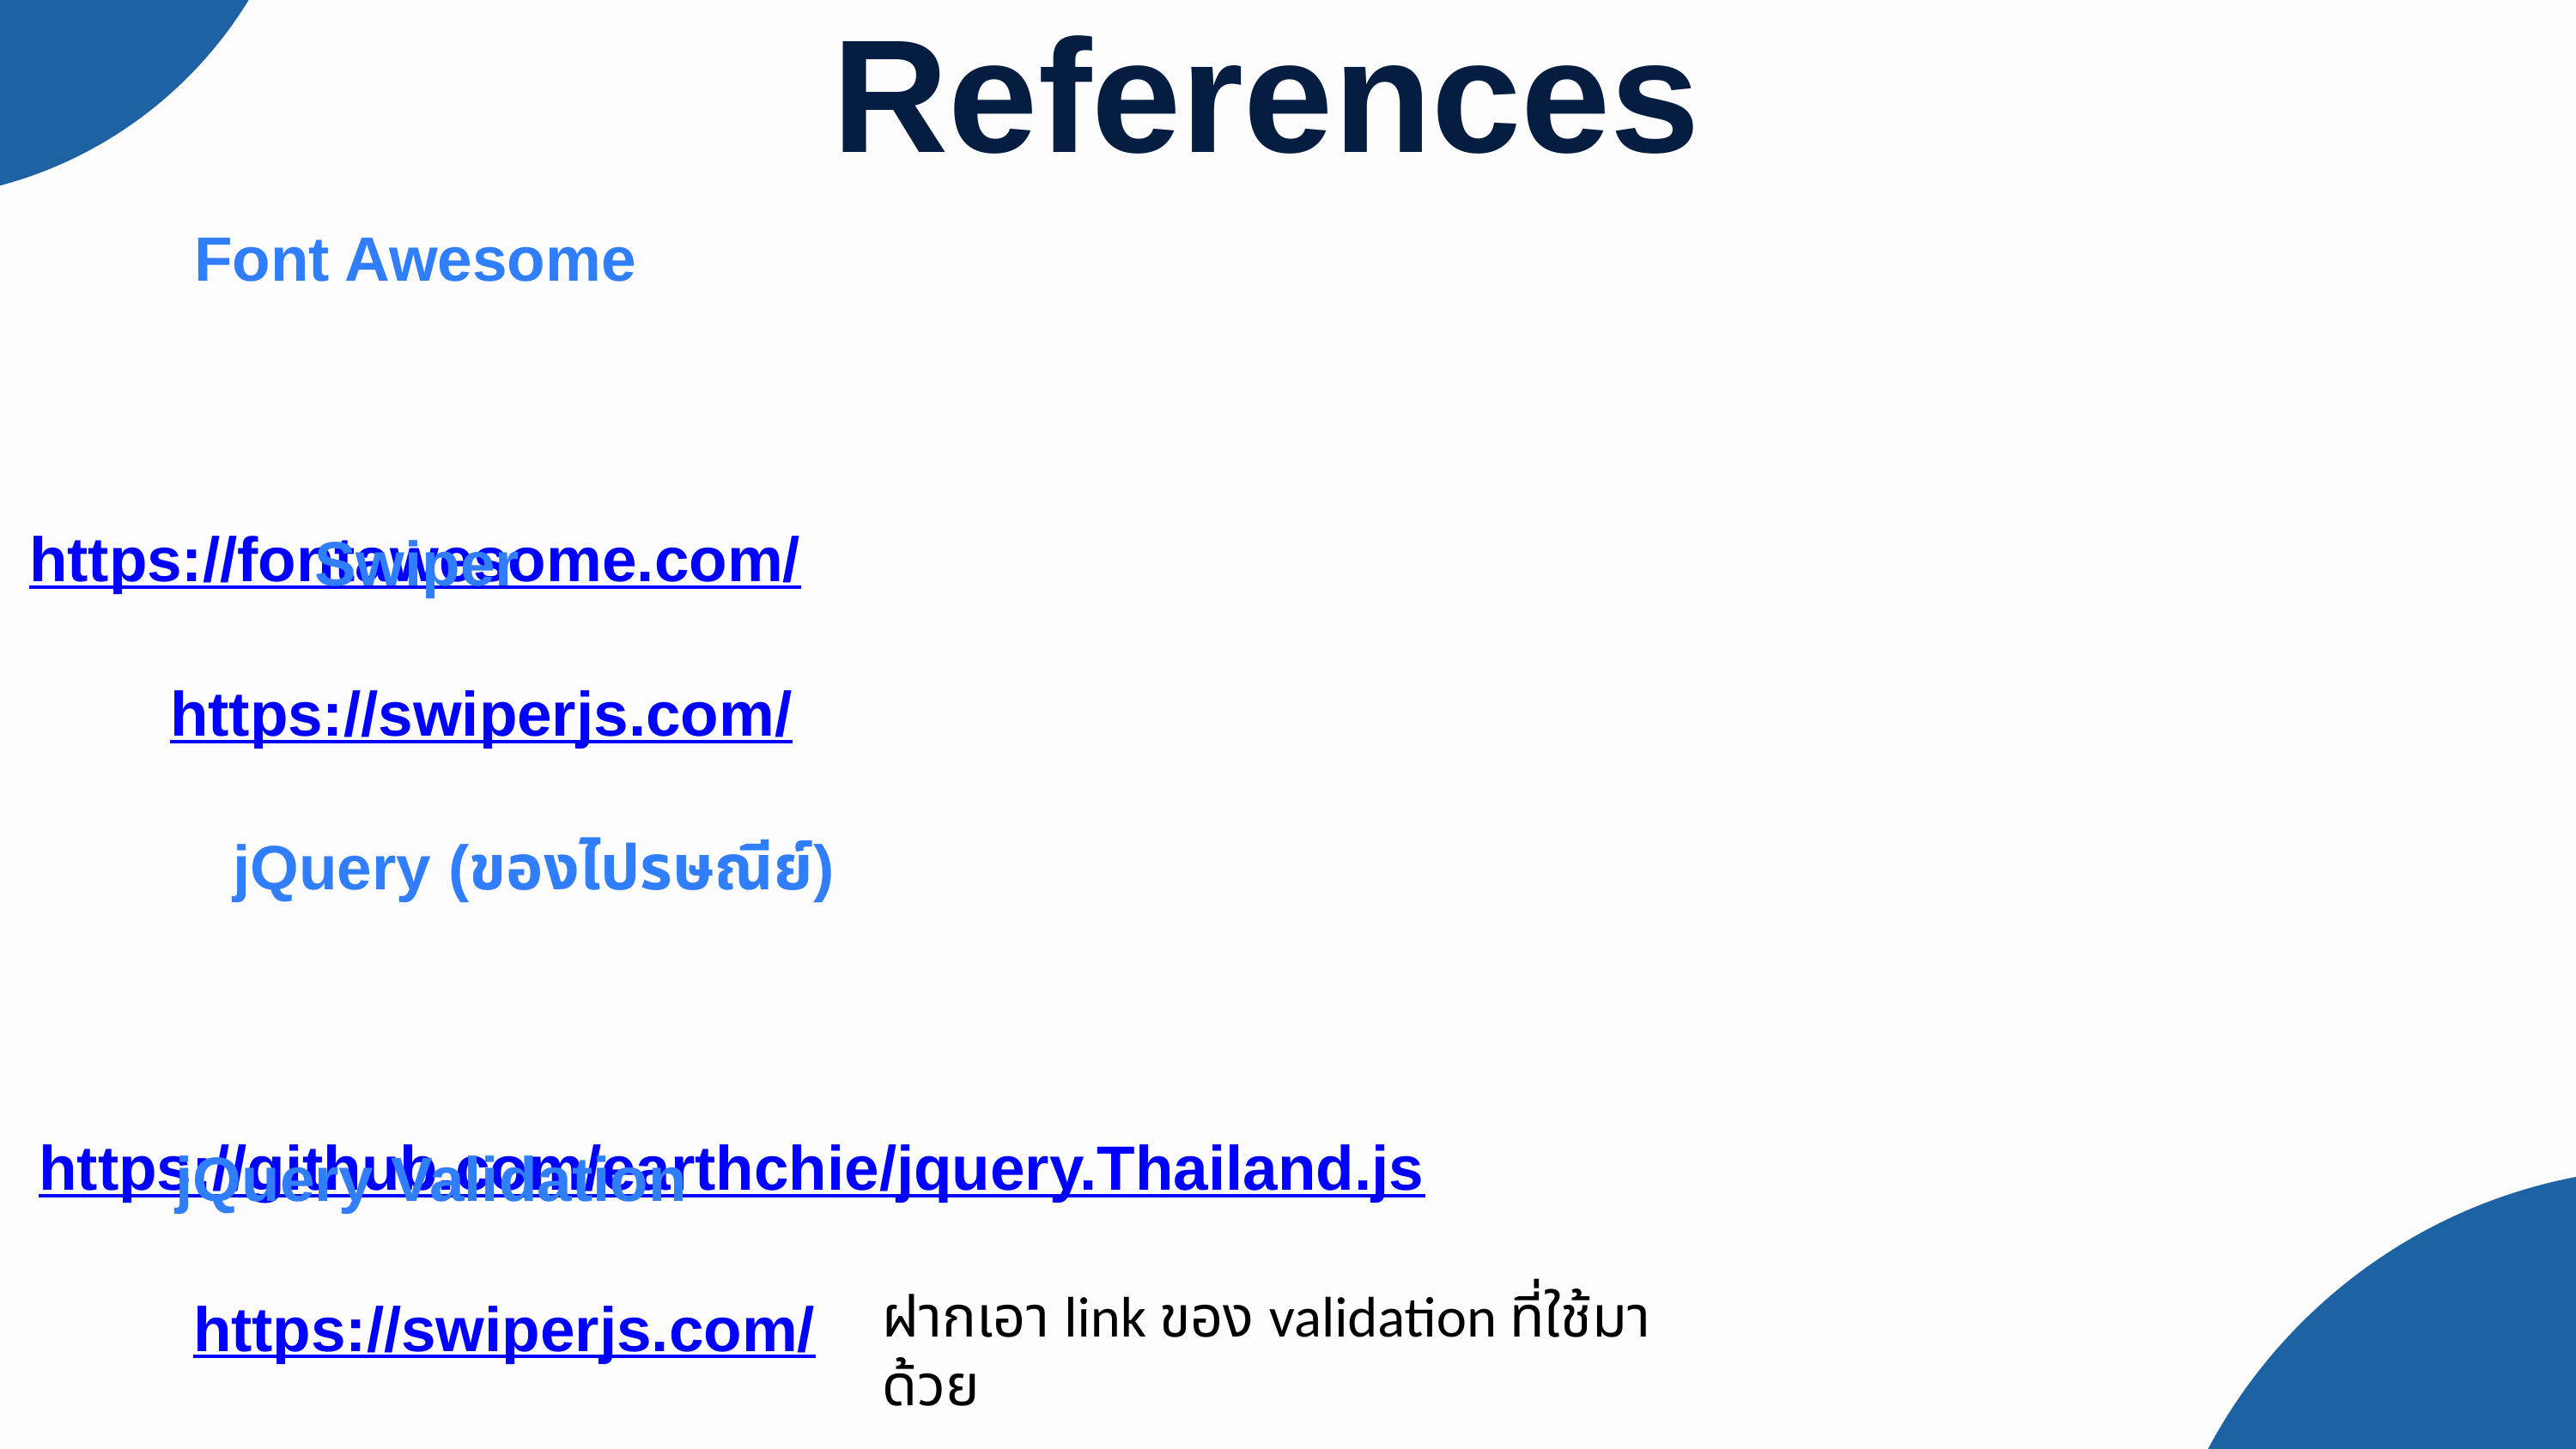

References
Font Awesome
	https://fontawesome.com/
Swiper
	https://swiperjs.com/
		jQuery (ของไปรษณีย์)
	https://github.com/earthchie/jquery.Thailand.js
jQuery Validation
	https://swiperjs.com/

ฝากเอา link ของ validation ที่ใช้มาด้วย